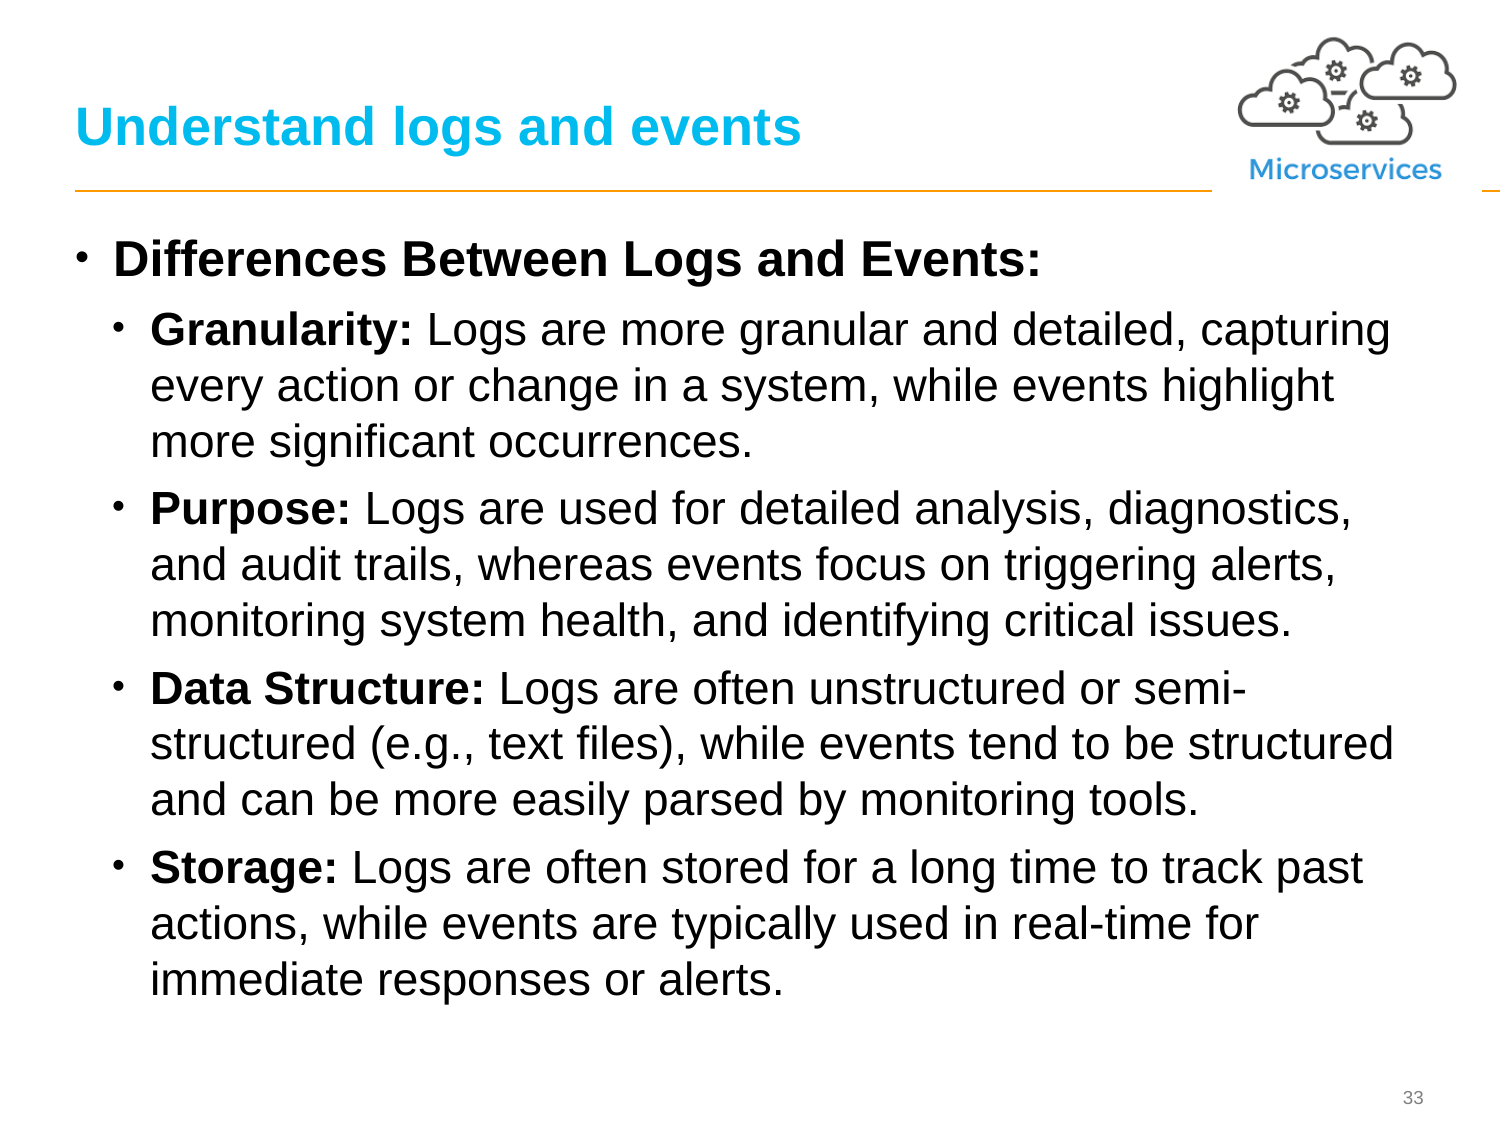

# Understand logs and events
Differences Between Logs and Events:
Granularity: Logs are more granular and detailed, capturing every action or change in a system, while events highlight more significant occurrences.
Purpose: Logs are used for detailed analysis, diagnostics, and audit trails, whereas events focus on triggering alerts, monitoring system health, and identifying critical issues.
Data Structure: Logs are often unstructured or semi-structured (e.g., text files), while events tend to be structured and can be more easily parsed by monitoring tools.
Storage: Logs are often stored for a long time to track past actions, while events are typically used in real-time for immediate responses or alerts.